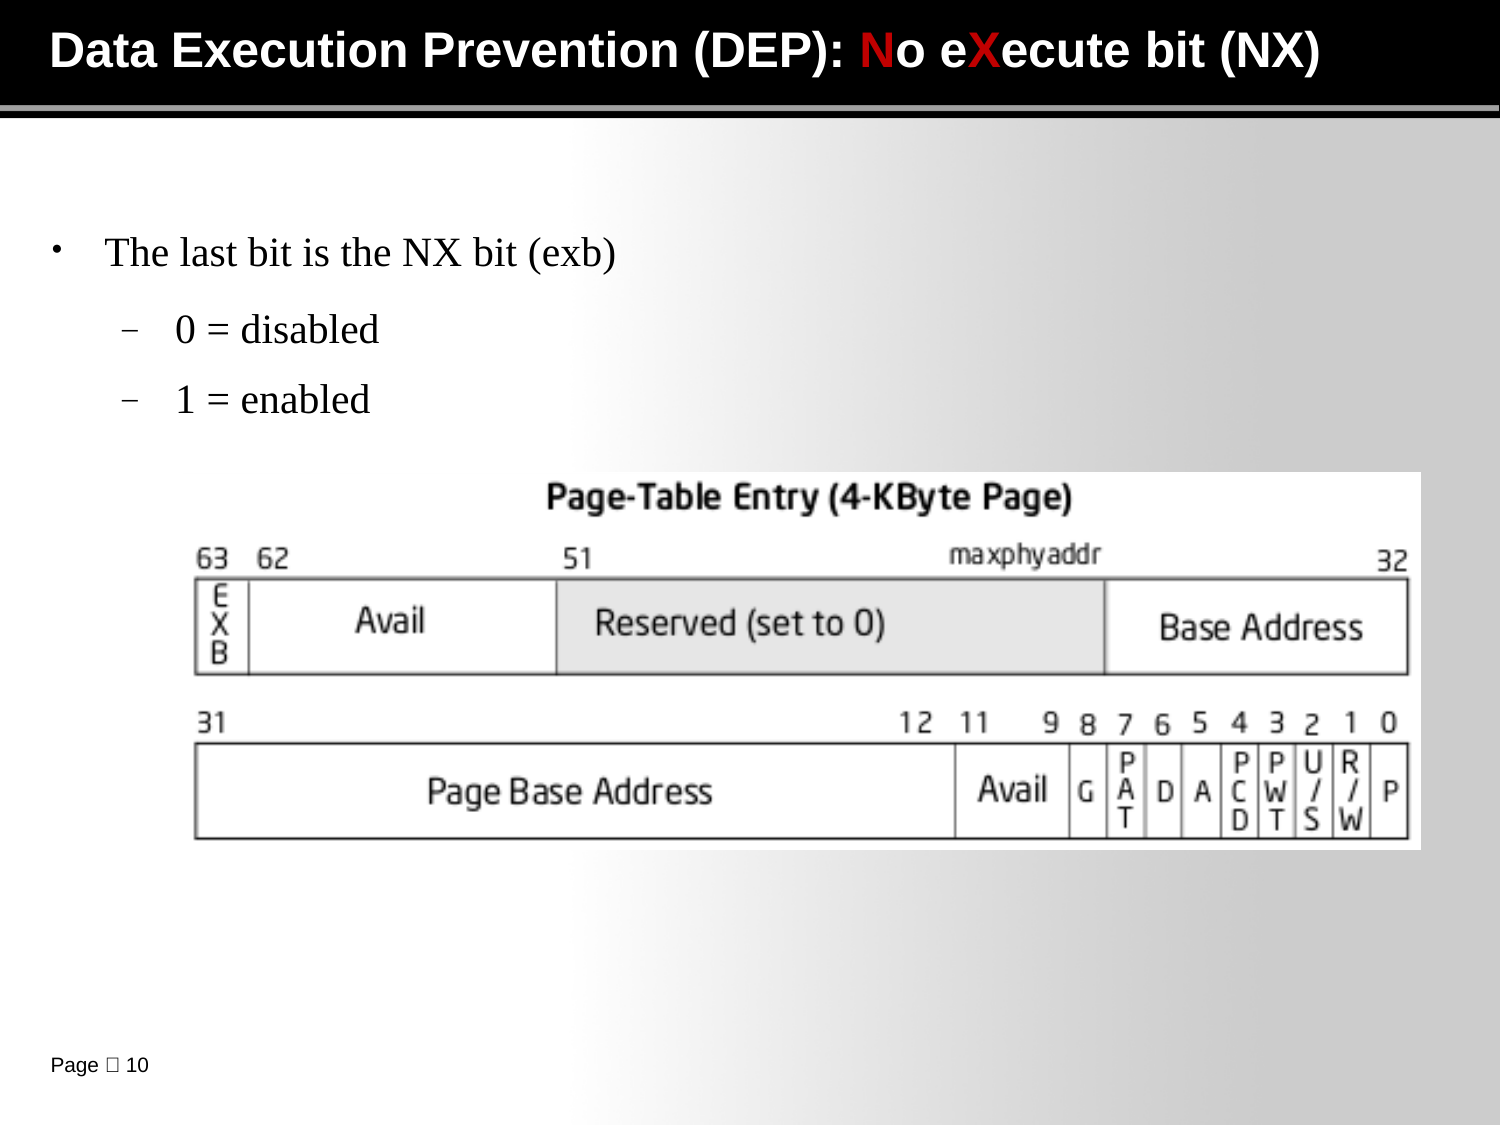

# Data Execution Prevention (DEP): No eXecute bit (NX)
The last bit is the NX bit (exb)
●
0 = disabled
1 = enabled
–
–